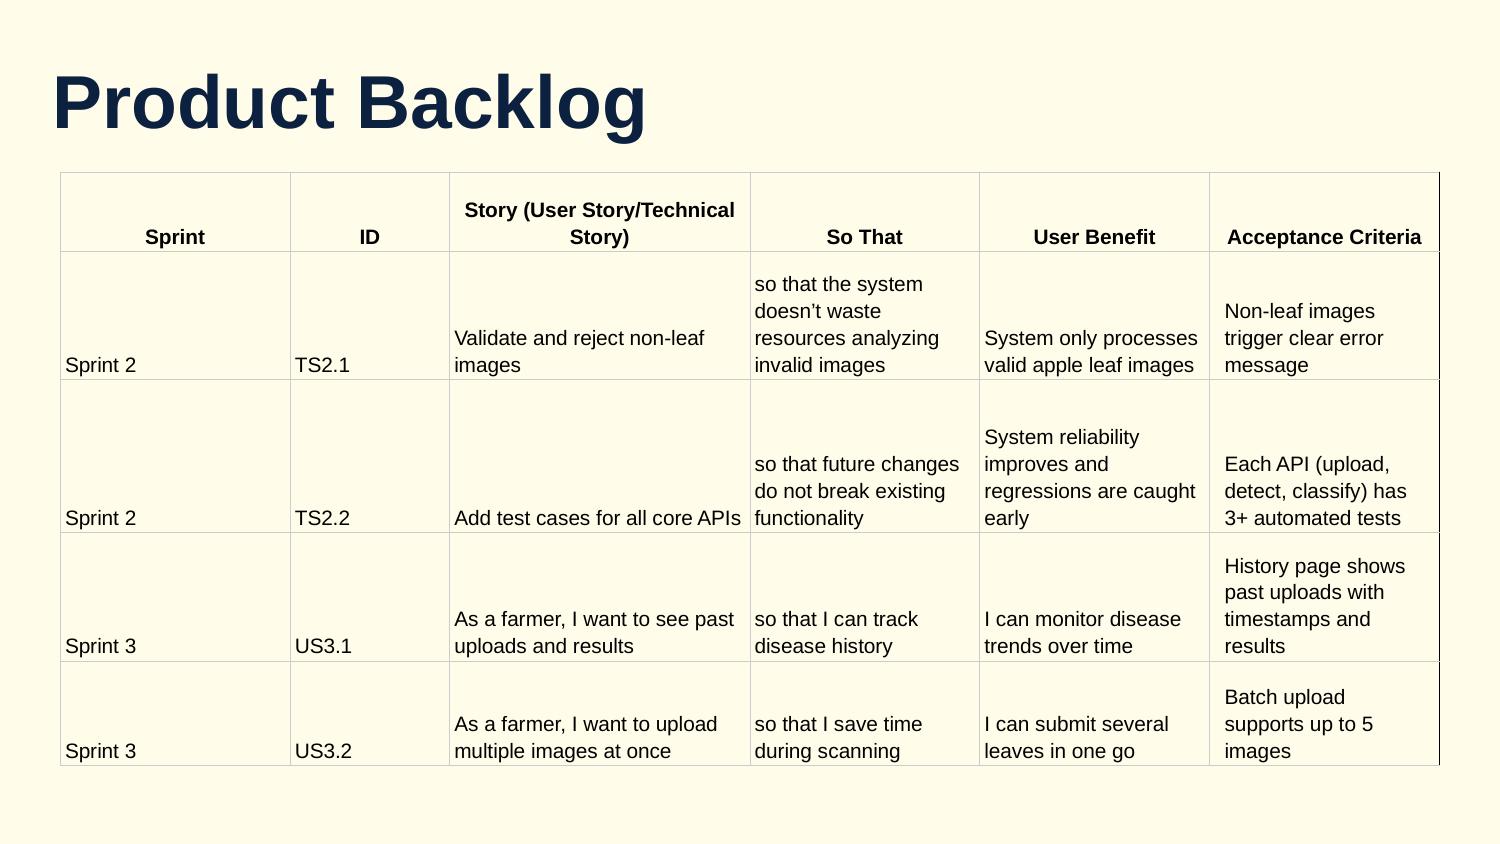

Product Backlog
| Sprint | ID | Story (User Story/Technical Story) | So That | User Benefit | Acceptance Criteria |
| --- | --- | --- | --- | --- | --- |
| Sprint 2 | TS2.1 | Validate and reject non-leaf images | so that the system doesn’t waste resources analyzing invalid images | System only processes valid apple leaf images | Non-leaf images trigger clear error message |
| Sprint 2 | TS2.2 | Add test cases for all core APIs | so that future changes do not break existing functionality | System reliability improves and regressions are caught early | Each API (upload, detect, classify) has 3+ automated tests |
| Sprint 3 | US3.1 | As a farmer, I want to see past uploads and results | so that I can track disease history | I can monitor disease trends over time | History page shows past uploads with timestamps and results |
| Sprint 3 | US3.2 | As a farmer, I want to upload multiple images at once | so that I save time during scanning | I can submit several leaves in one go | Batch upload supports up to 5 images |